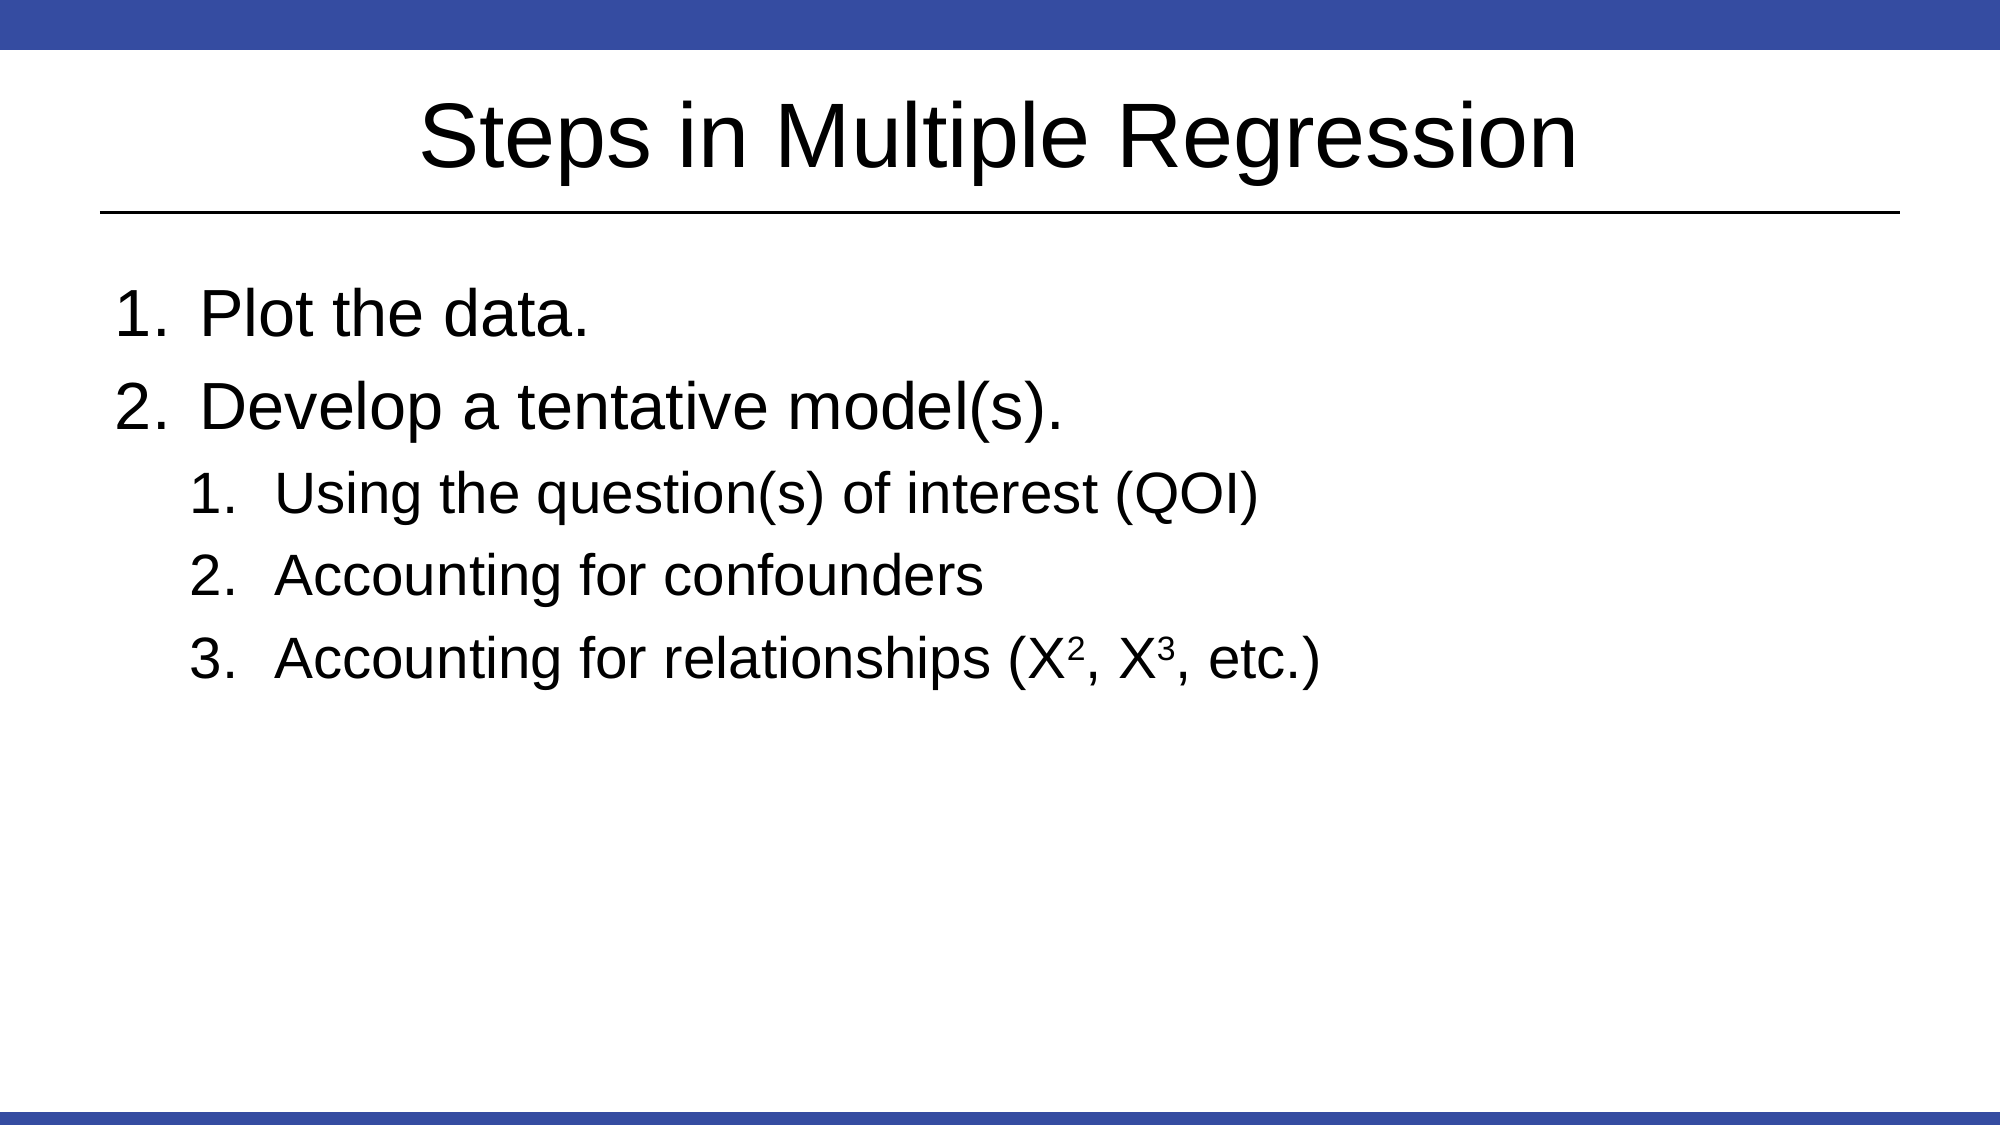

# Steps in Multiple Regression
Plot the data.
Develop a tentative model(s).
Using the question(s) of interest (QOI)
Accounting for confounders
Accounting for relationships (X2, X3, etc.)